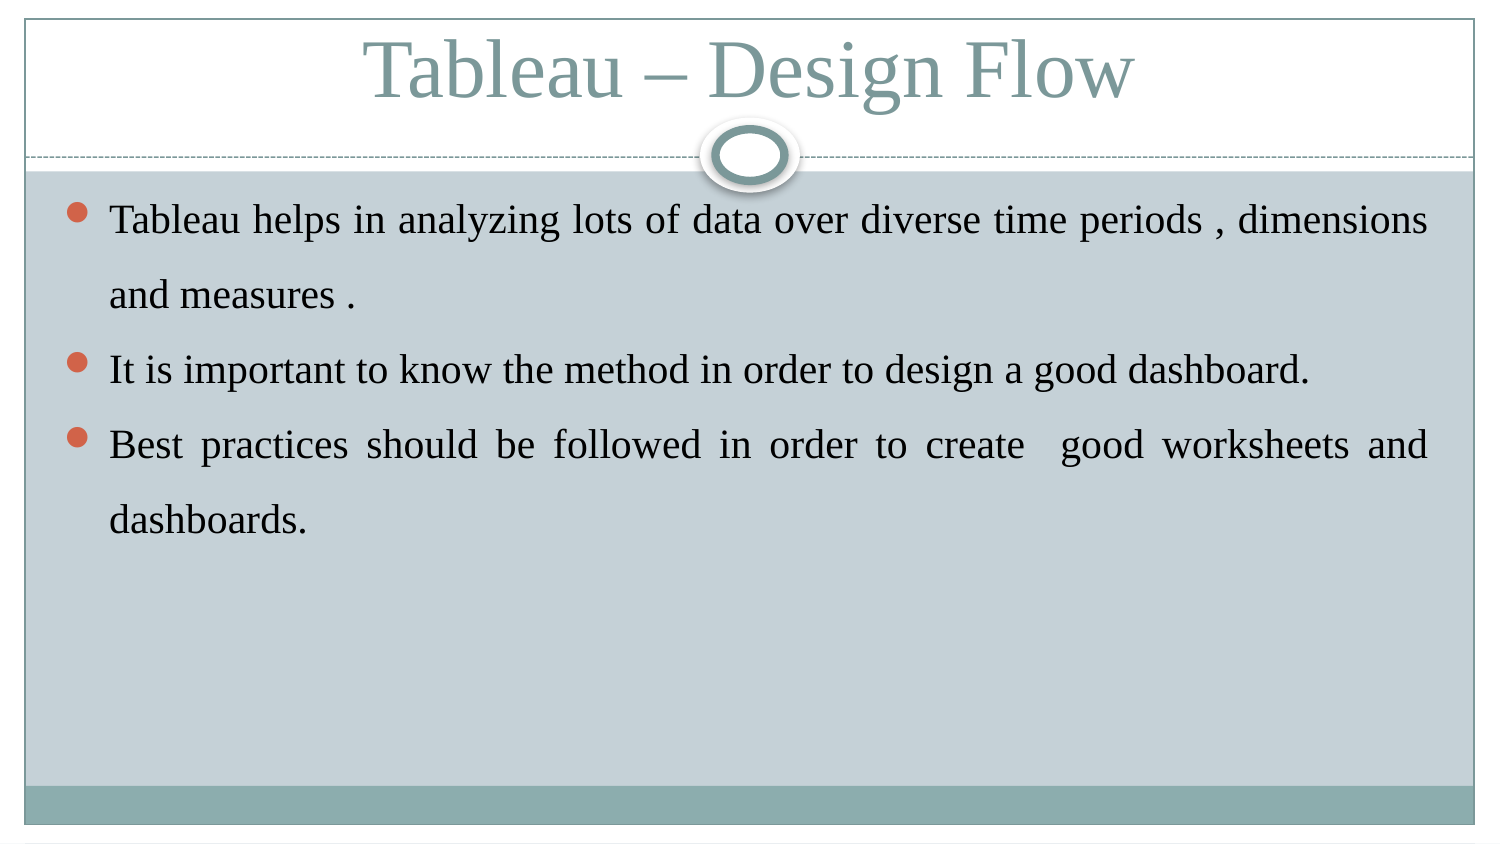

# Tableau – Design Flow
Tableau helps in analyzing lots of data over diverse time periods , dimensions and measures .
It is important to know the method in order to design a good dashboard.
Best practices should be followed in order to create  good worksheets and dashboards.